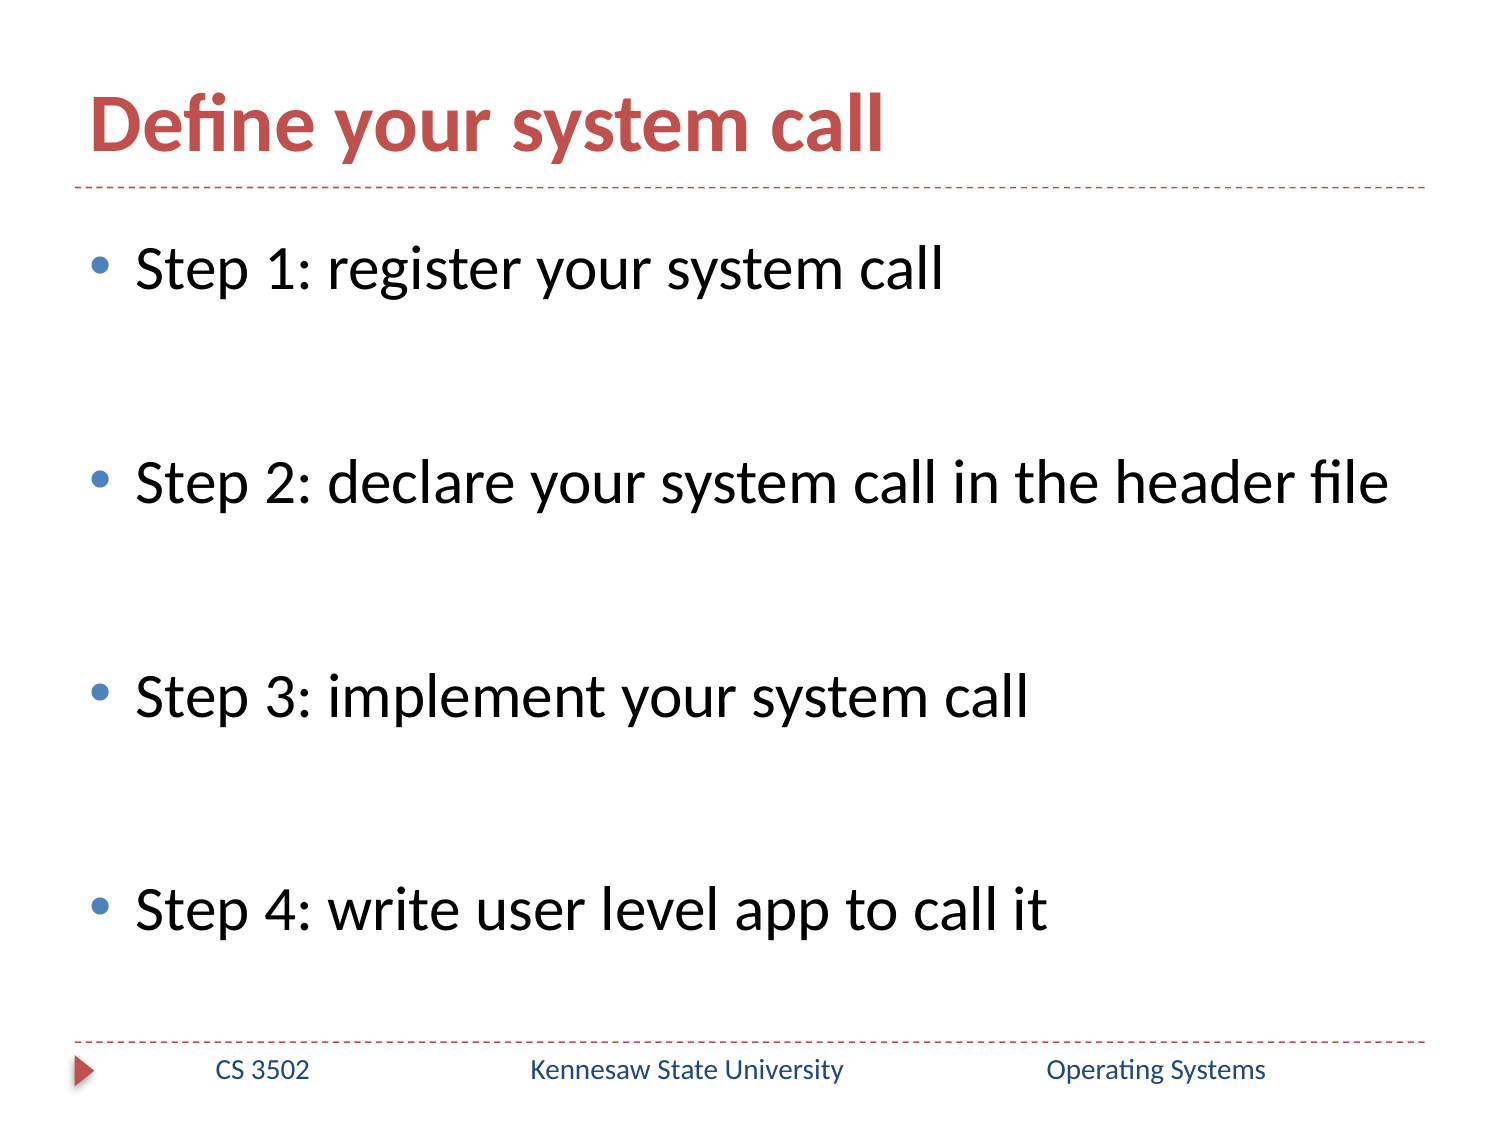

# Define your system call
Step 1: register your system call

Step 2: declare your system call in the header file

Step 3: implement your system call

Step 4: write user level app to call it
CS 3502
Kennesaw State University
Operating Systems